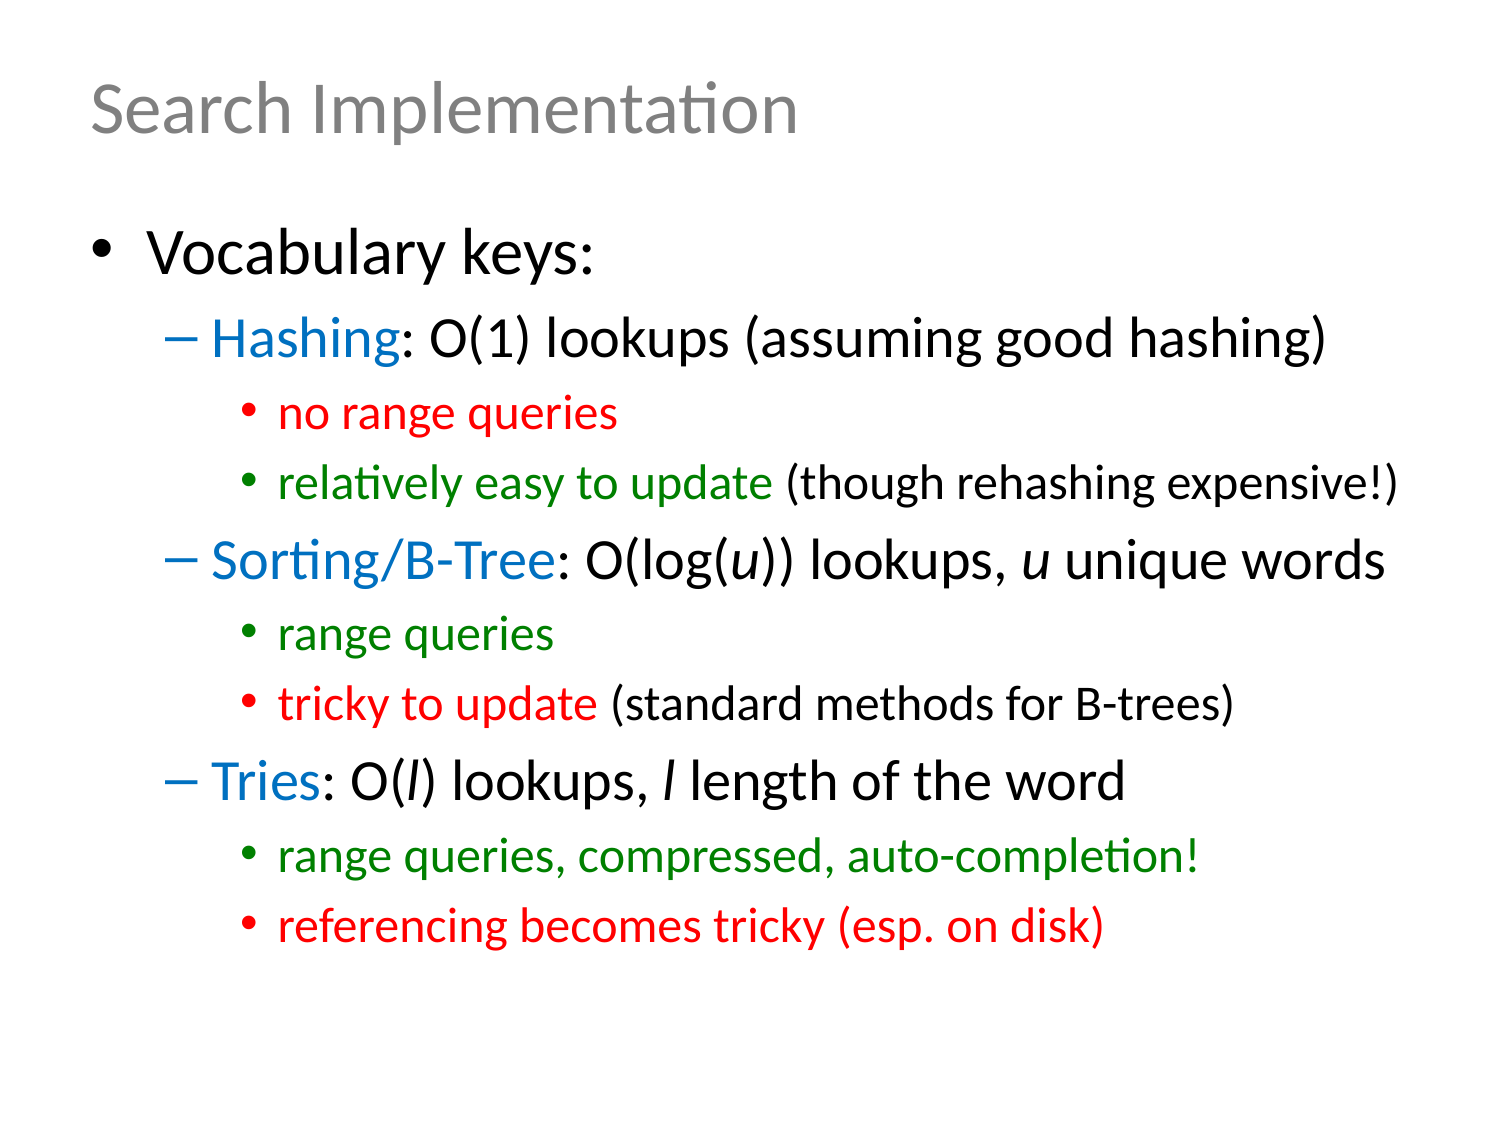

# Search Implementation
Vocabulary keys:
Hashing: O(1) lookups (assuming good hashing)
no range queries
relatively easy to update (though rehashing expensive!)
Sorting/B-Tree: O(log(u)) lookups, u unique words
range queries
tricky to update (standard methods for B-trees)
Tries: O(l) lookups, l length of the word
range queries, compressed, auto-completion!
referencing becomes tricky (esp. on disk)